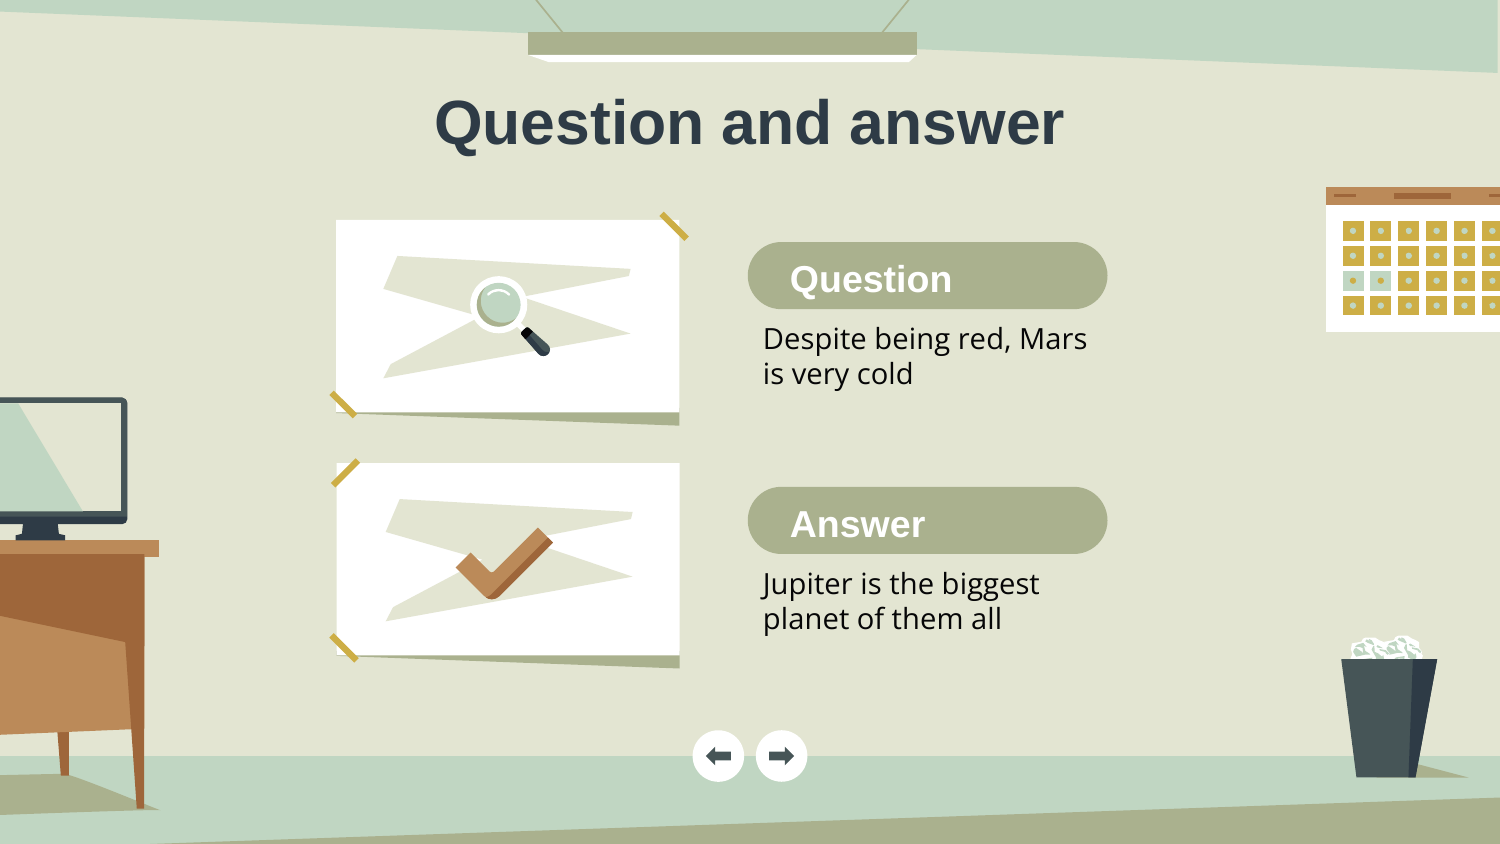

# Question and answer

Question

Despite being red, Mars is very cold

Answer

Jupiter is the biggest planet of them all